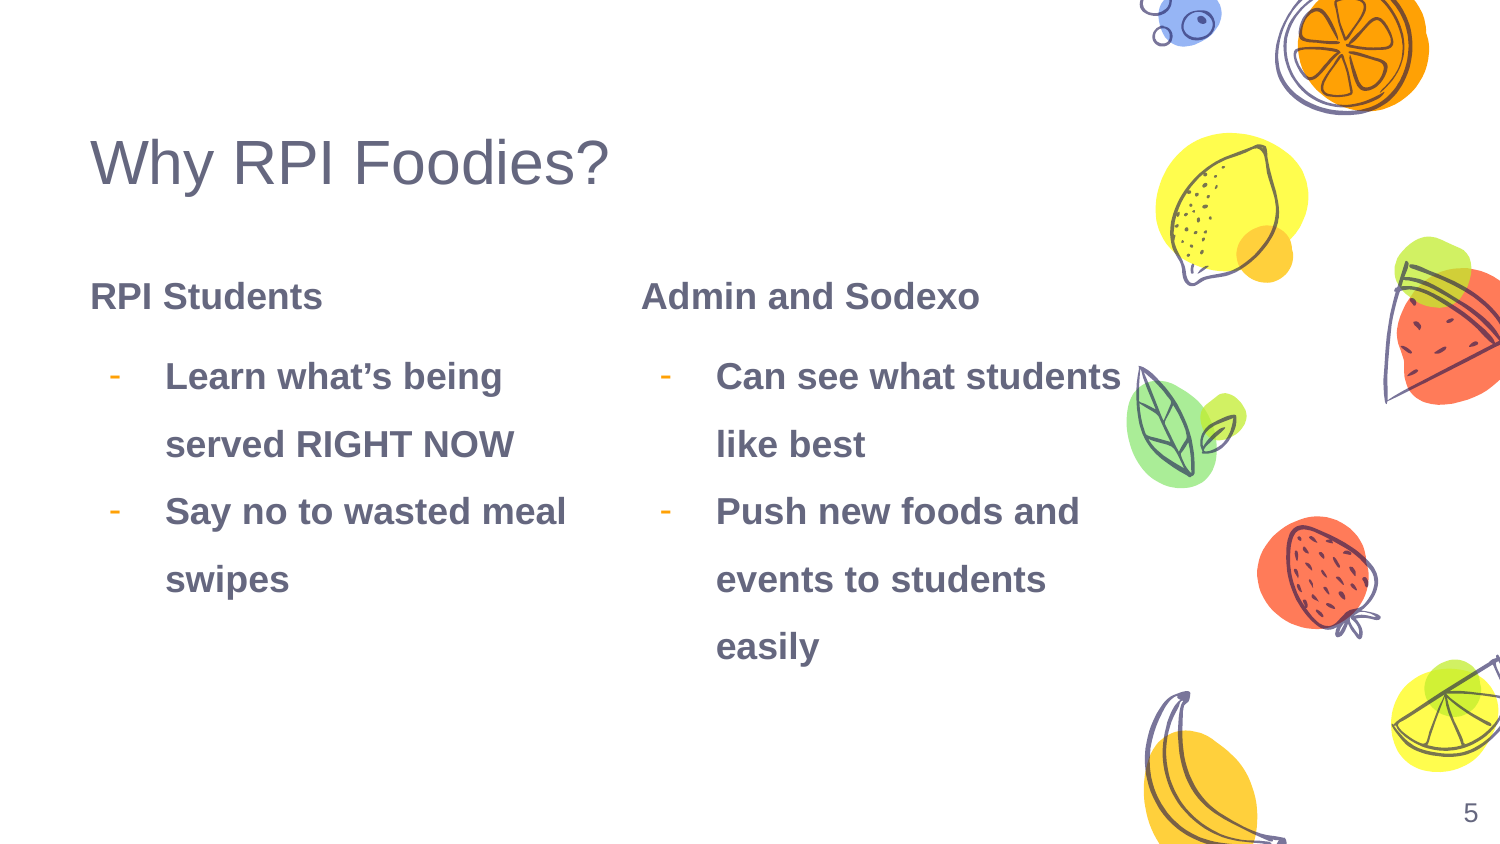

# Why RPI Foodies?
RPI Students
Learn what’s being served RIGHT NOW
Say no to wasted meal swipes
Admin and Sodexo
Can see what students like best
Push new foods and events to students easily
5